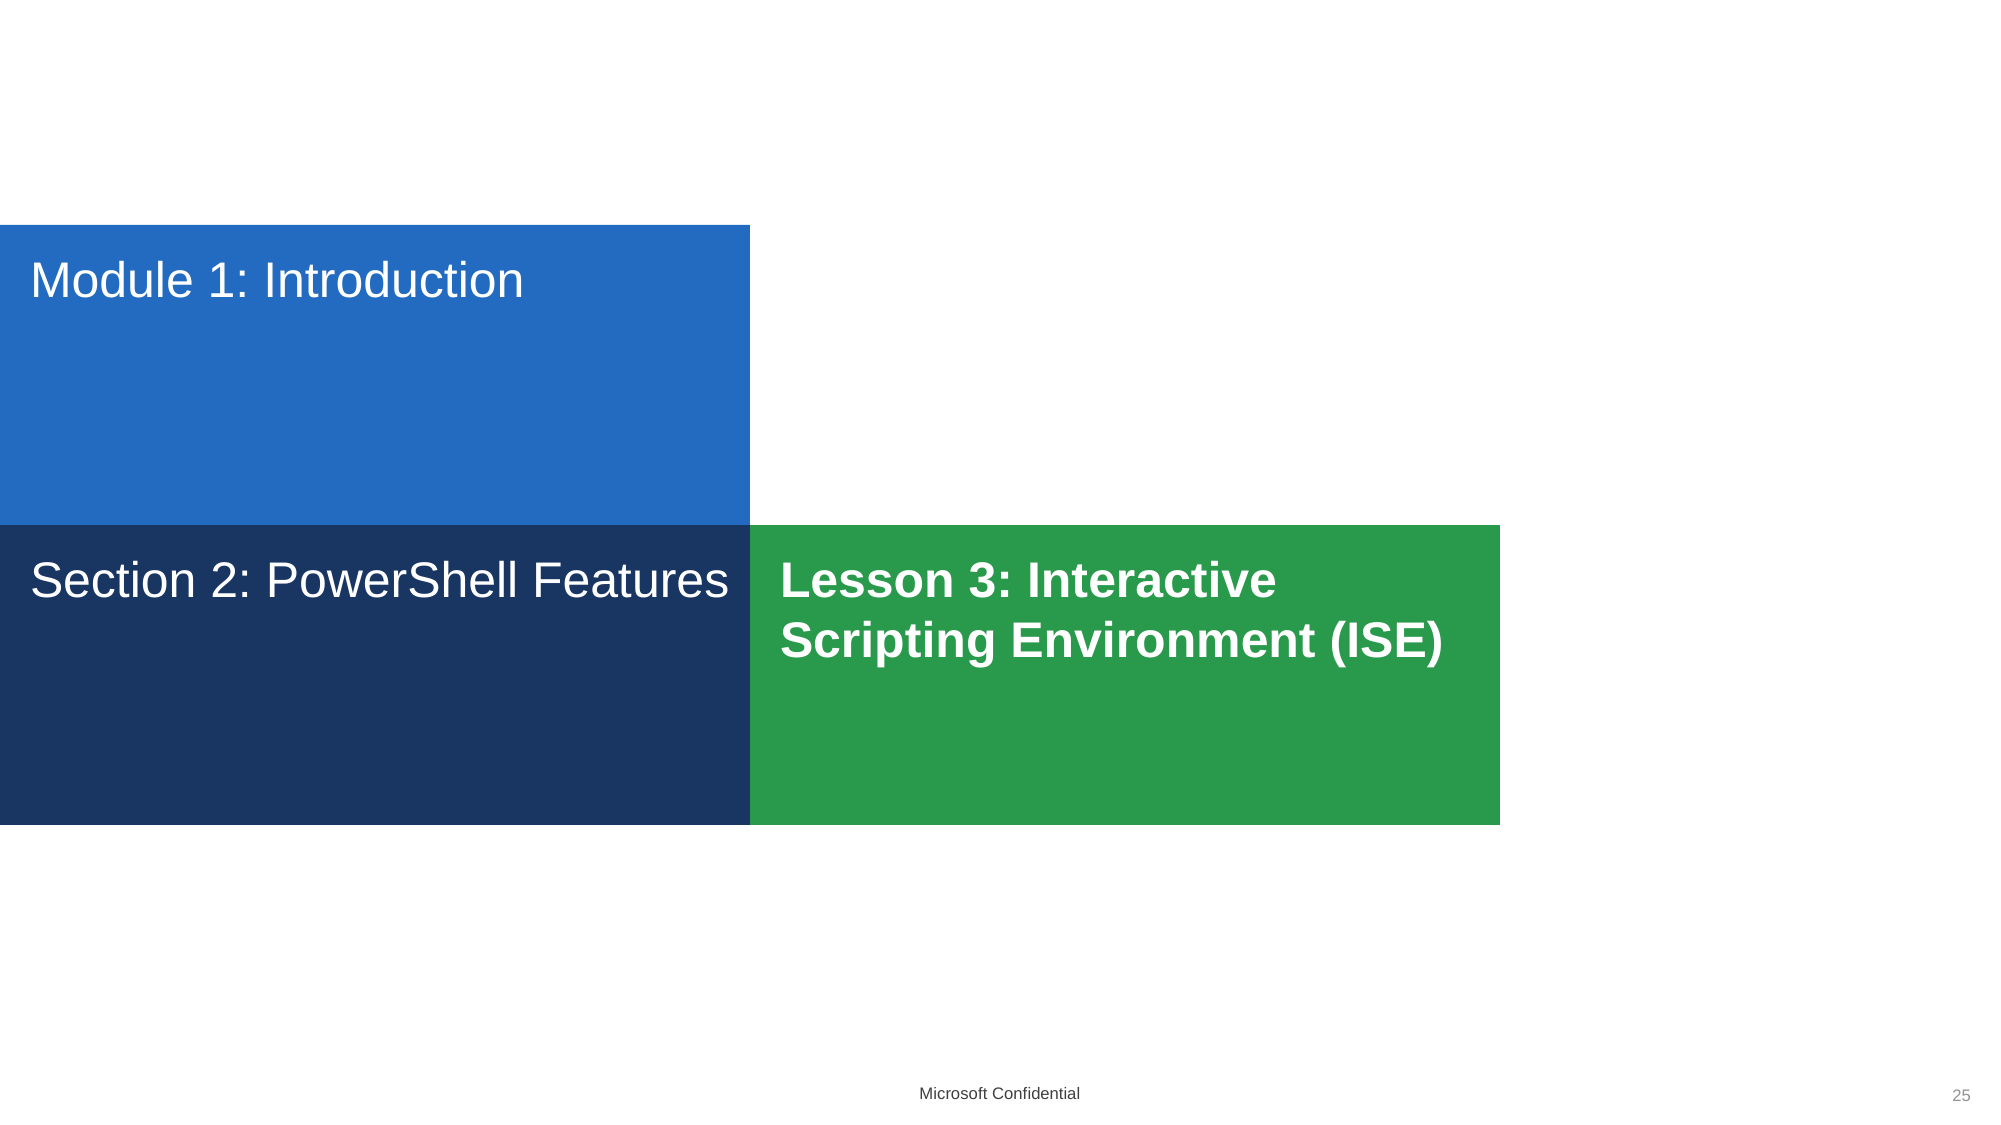

# Module 1: Introduction
Section 2: PowerShell Features
Lesson 3: Interactive Scripting Environment (ISE)
25